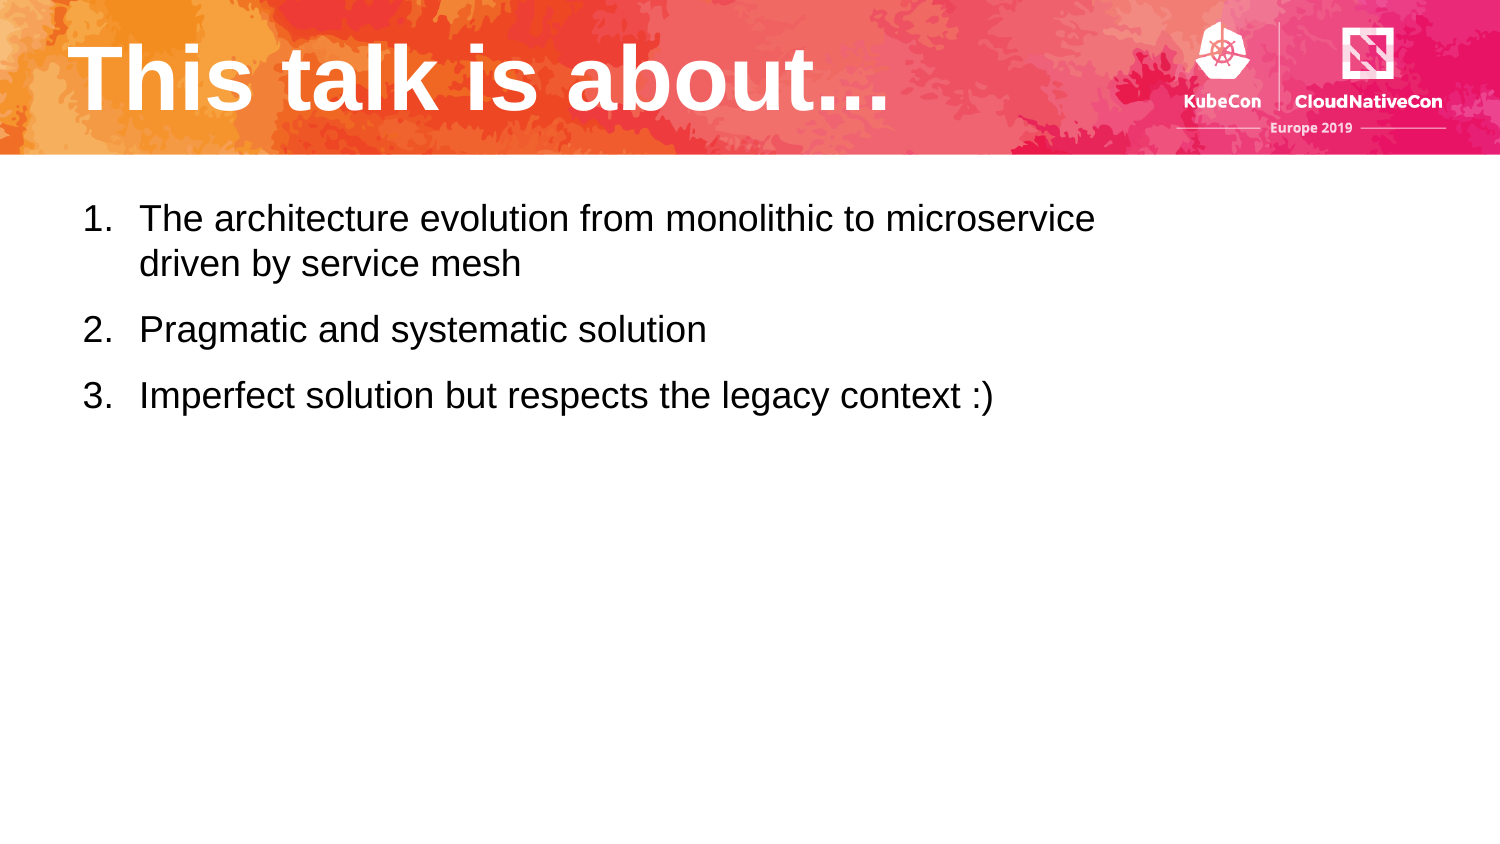

# This talk is about...
The architecture evolution from monolithic to microservice driven by service mesh
Pragmatic and systematic solution
Imperfect solution but respects the legacy context :)